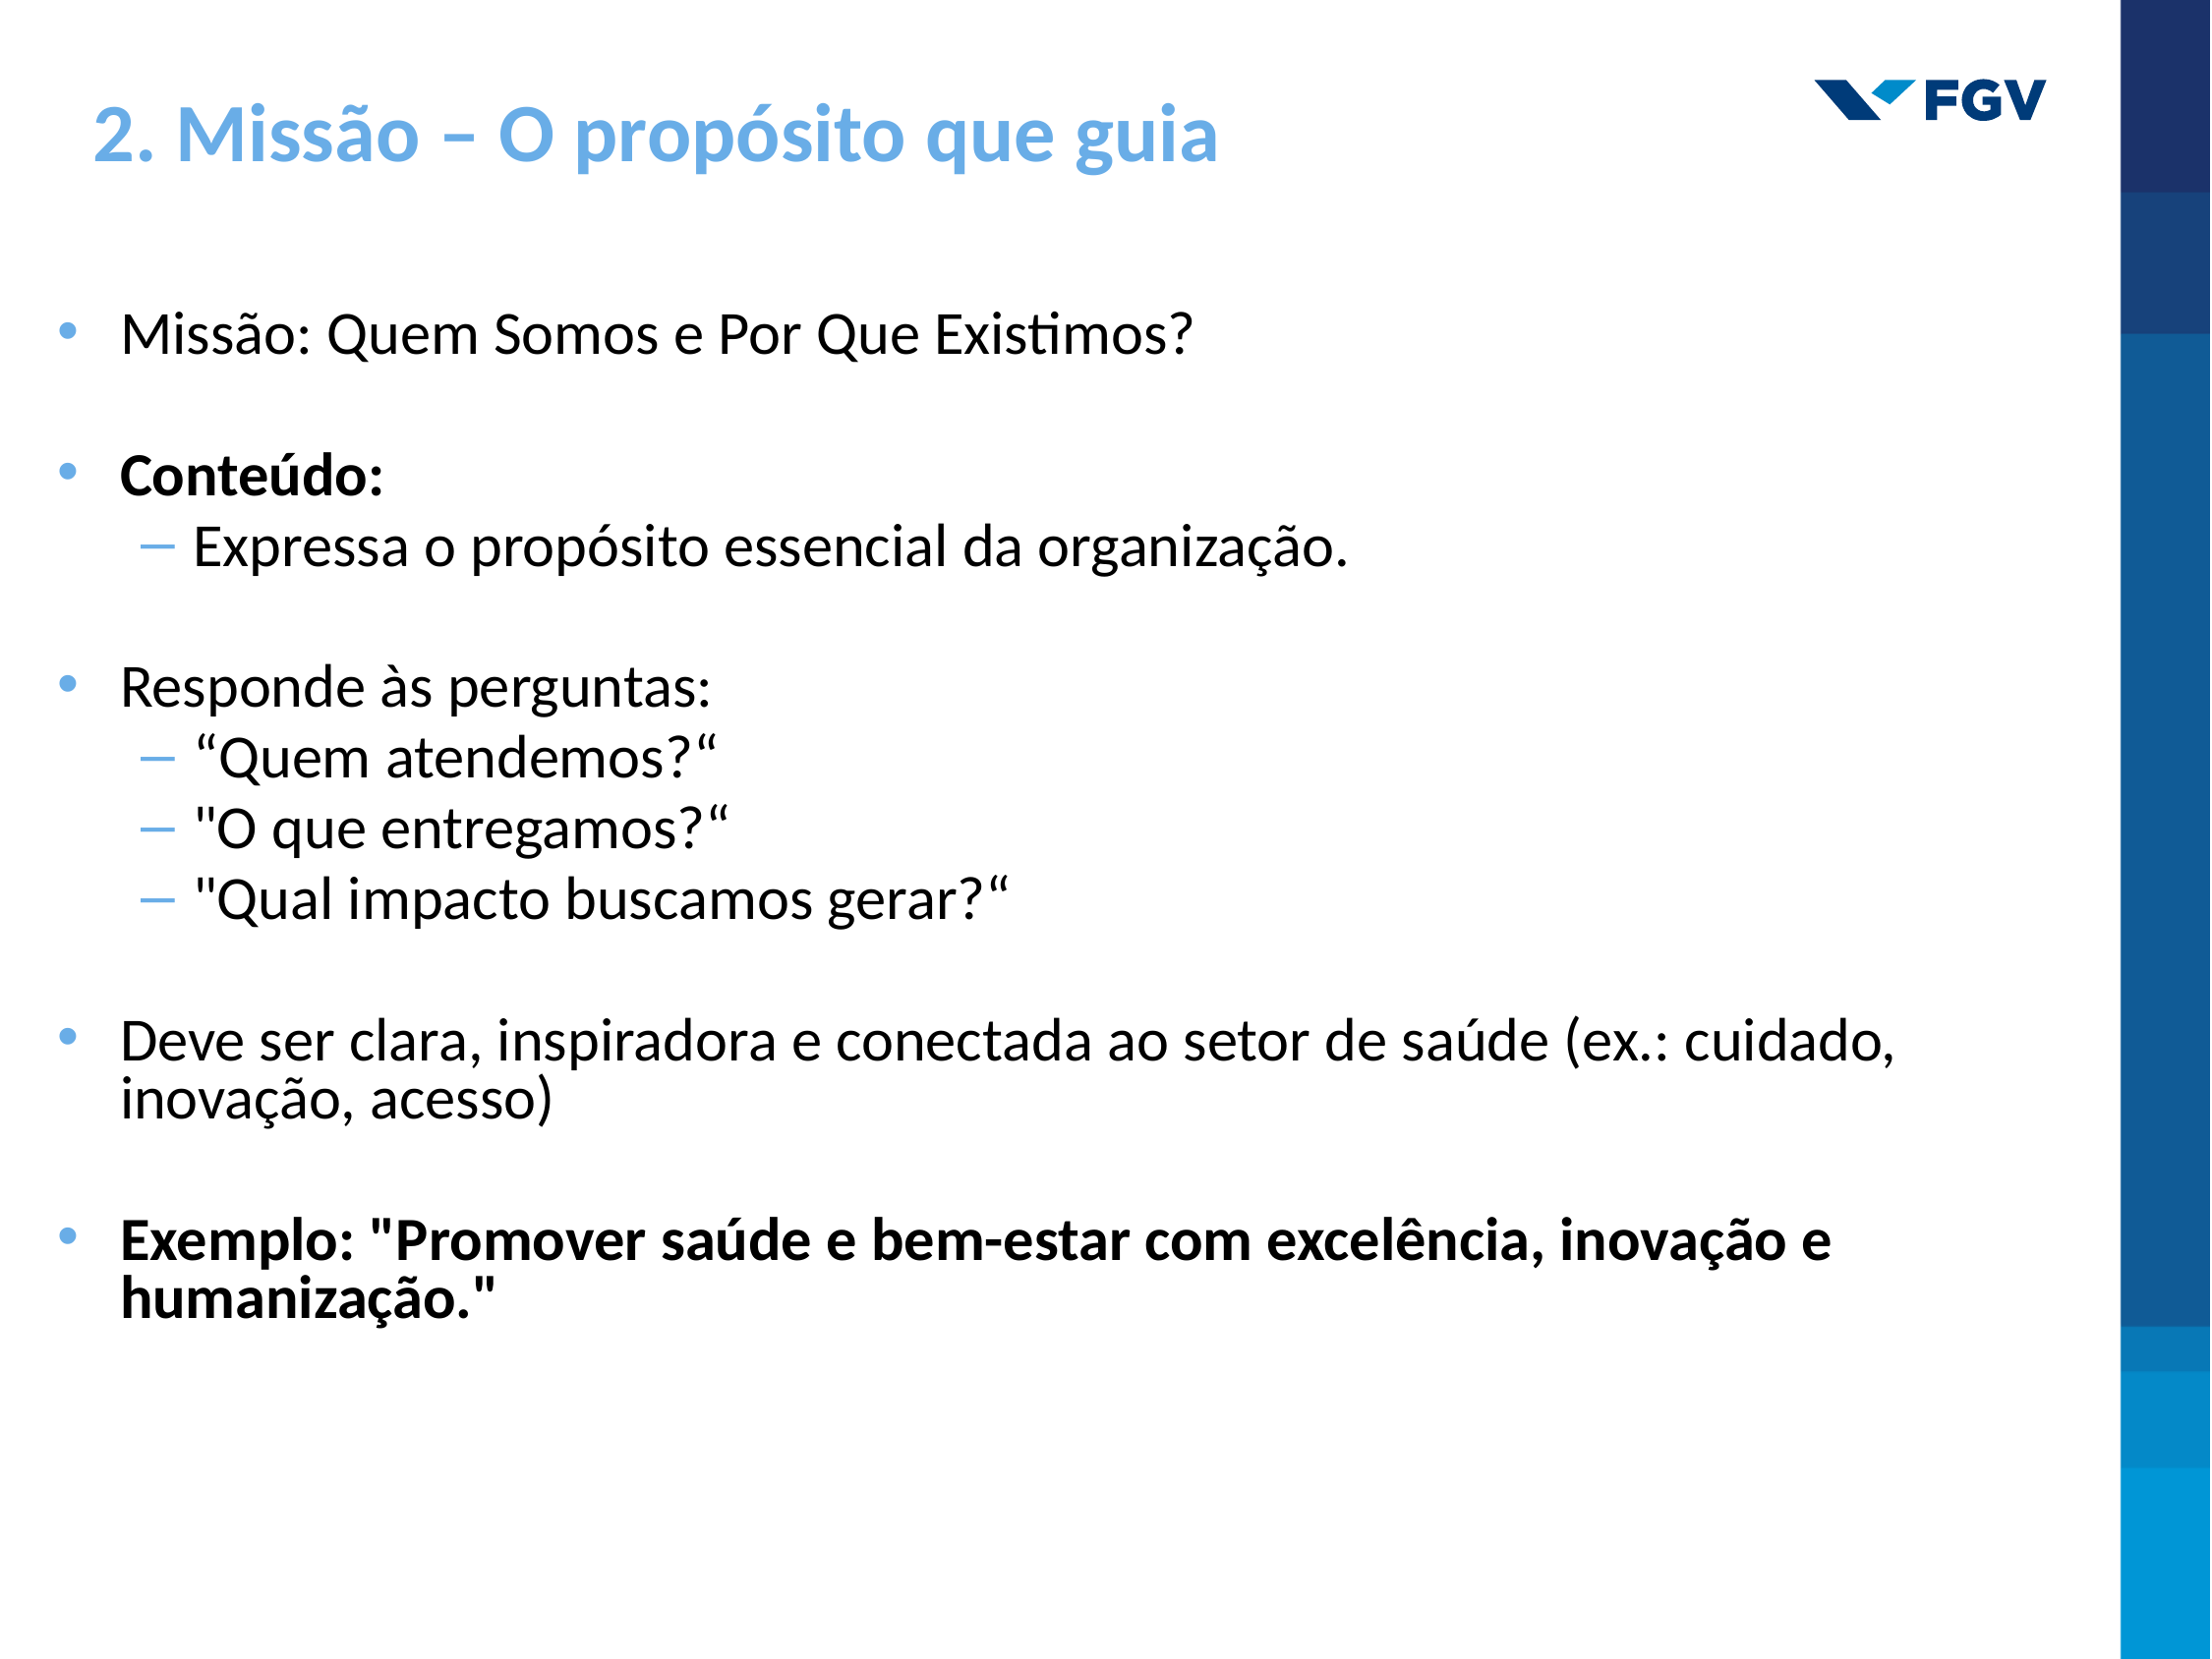

# 2. Missão – O propósito que guia
Missão: Quem Somos e Por Que Existimos?

Conteúdo:
Expressa o propósito essencial da organização.

Responde às perguntas:
“Quem atendemos?“
"O que entregamos?“
"Qual impacto buscamos gerar?“

Deve ser clara, inspiradora e conectada ao setor de saúde (ex.: cuidado, inovação, acesso)

Exemplo: "Promover saúde e bem-estar com excelência, inovação e humanização."